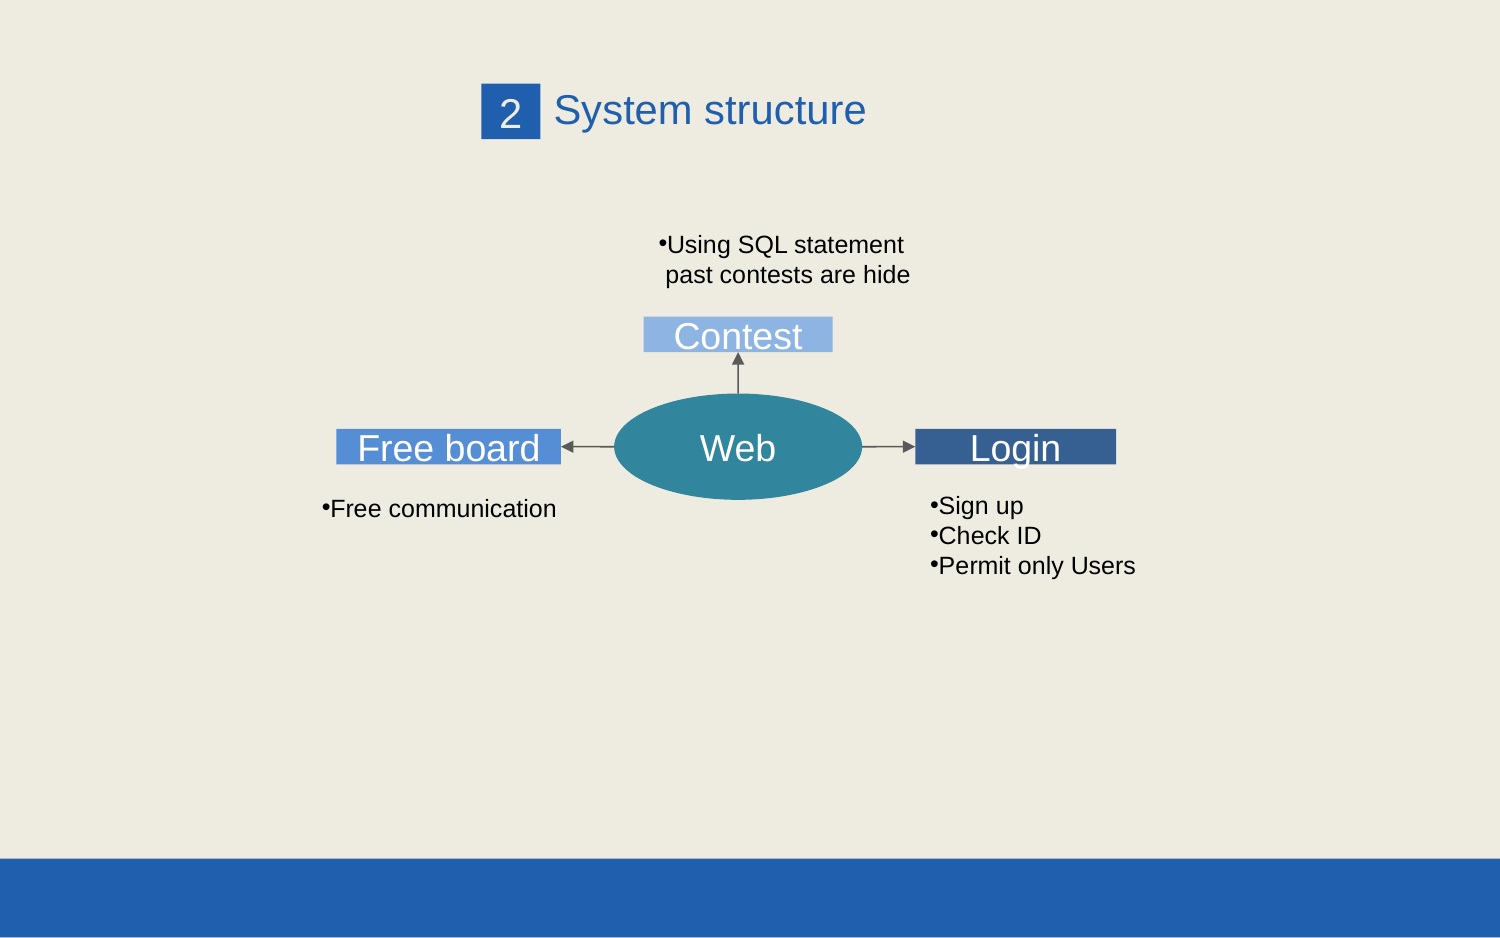

System structure
2
Using SQL statement
 past contests are hide
Contest
Web
Free board
Login
Sign up
Check ID
Permit only Users

Free communication